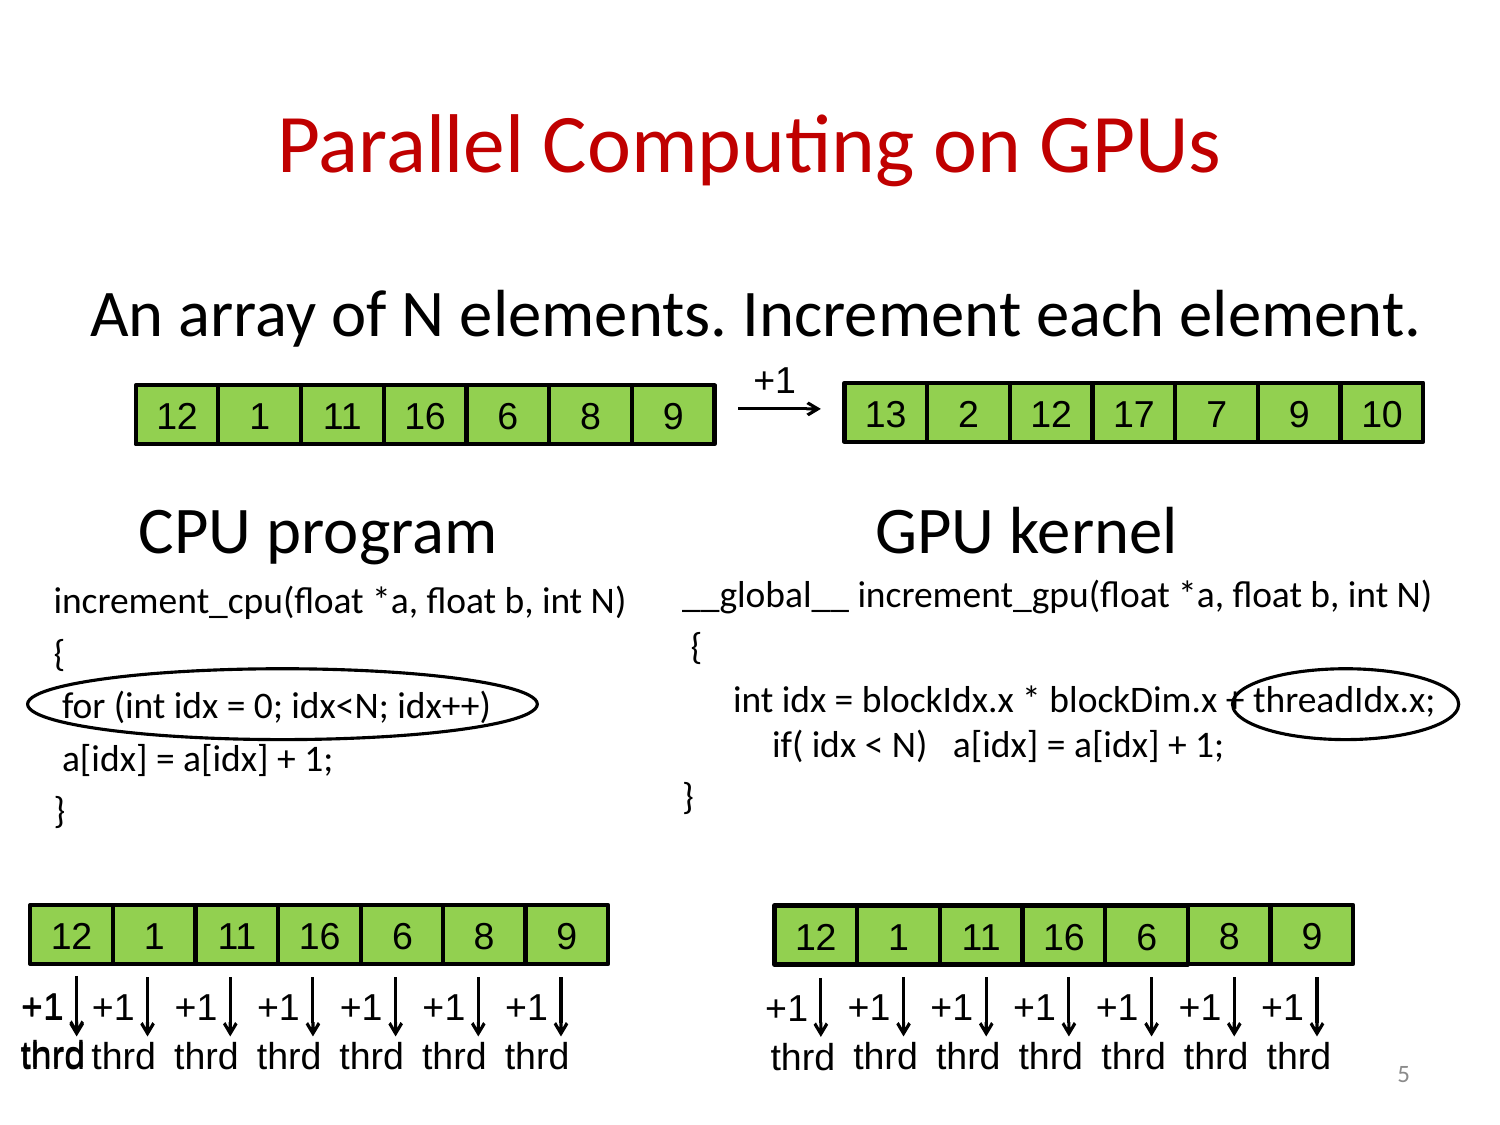

# Parallel Computing on GPUs
An array of N elements. Increment each element.
+1
13
2
12
17
7
9
10
12
1
11
16
6
8
9
CPU program
GPU kernel
__global__ increment_gpu(float *a, float b, int N)
 {
      int idx = blockIdx.x * blockDim.x + threadIdx.x;         if( idx < N)   a[idx] = a[idx] + 1;
}
increment_cpu(float *a, float b, int N)
{
 for (int idx = 0; idx<N; idx++)
 a[idx] = a[idx] + 1;
}

12
1
11
16
6
8
9
8
9
12
1
11
16
6
+1
thrd
+1
thrd
+1
thrd
+1
thrd
+1
thrd
+1
thrd
+1
thrd
+1
thrd
+1
thrd
+1
thrd
+1
thrd
+1
thrd
+1
thrd
+1
thrd
+1
thrd
5